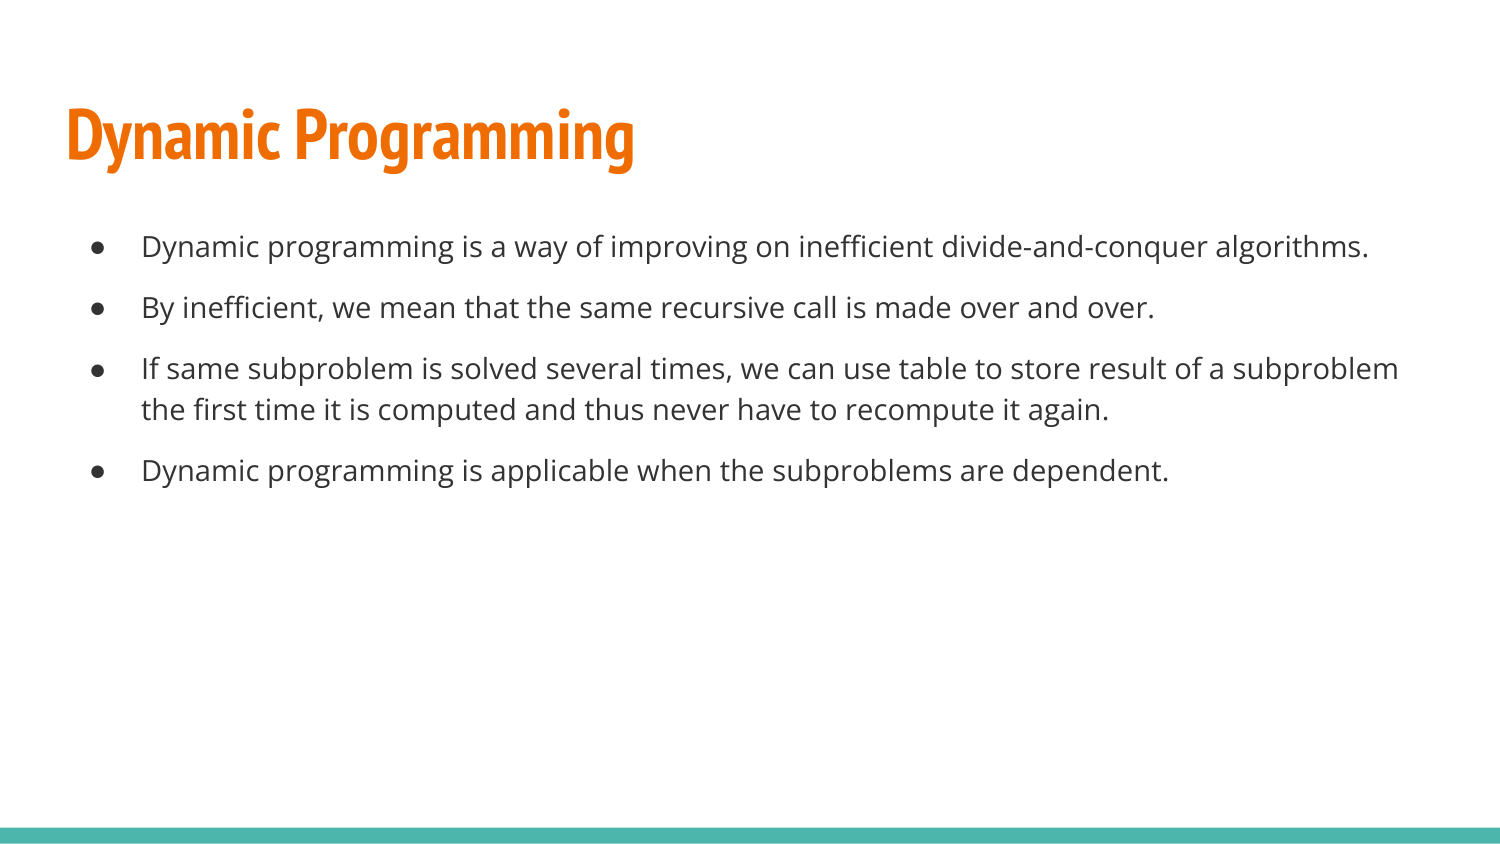

# Dynamic Programming

Dynamic programming is a way of improving on inefficient divide-and-conquer algorithms.
By inefficient, we mean that the same recursive call is made over and over.
If same subproblem is solved several times, we can use table to store result of a subproblem the first time it is computed and thus never have to recompute it again.
Dynamic programming is applicable when the subproblems are dependent.